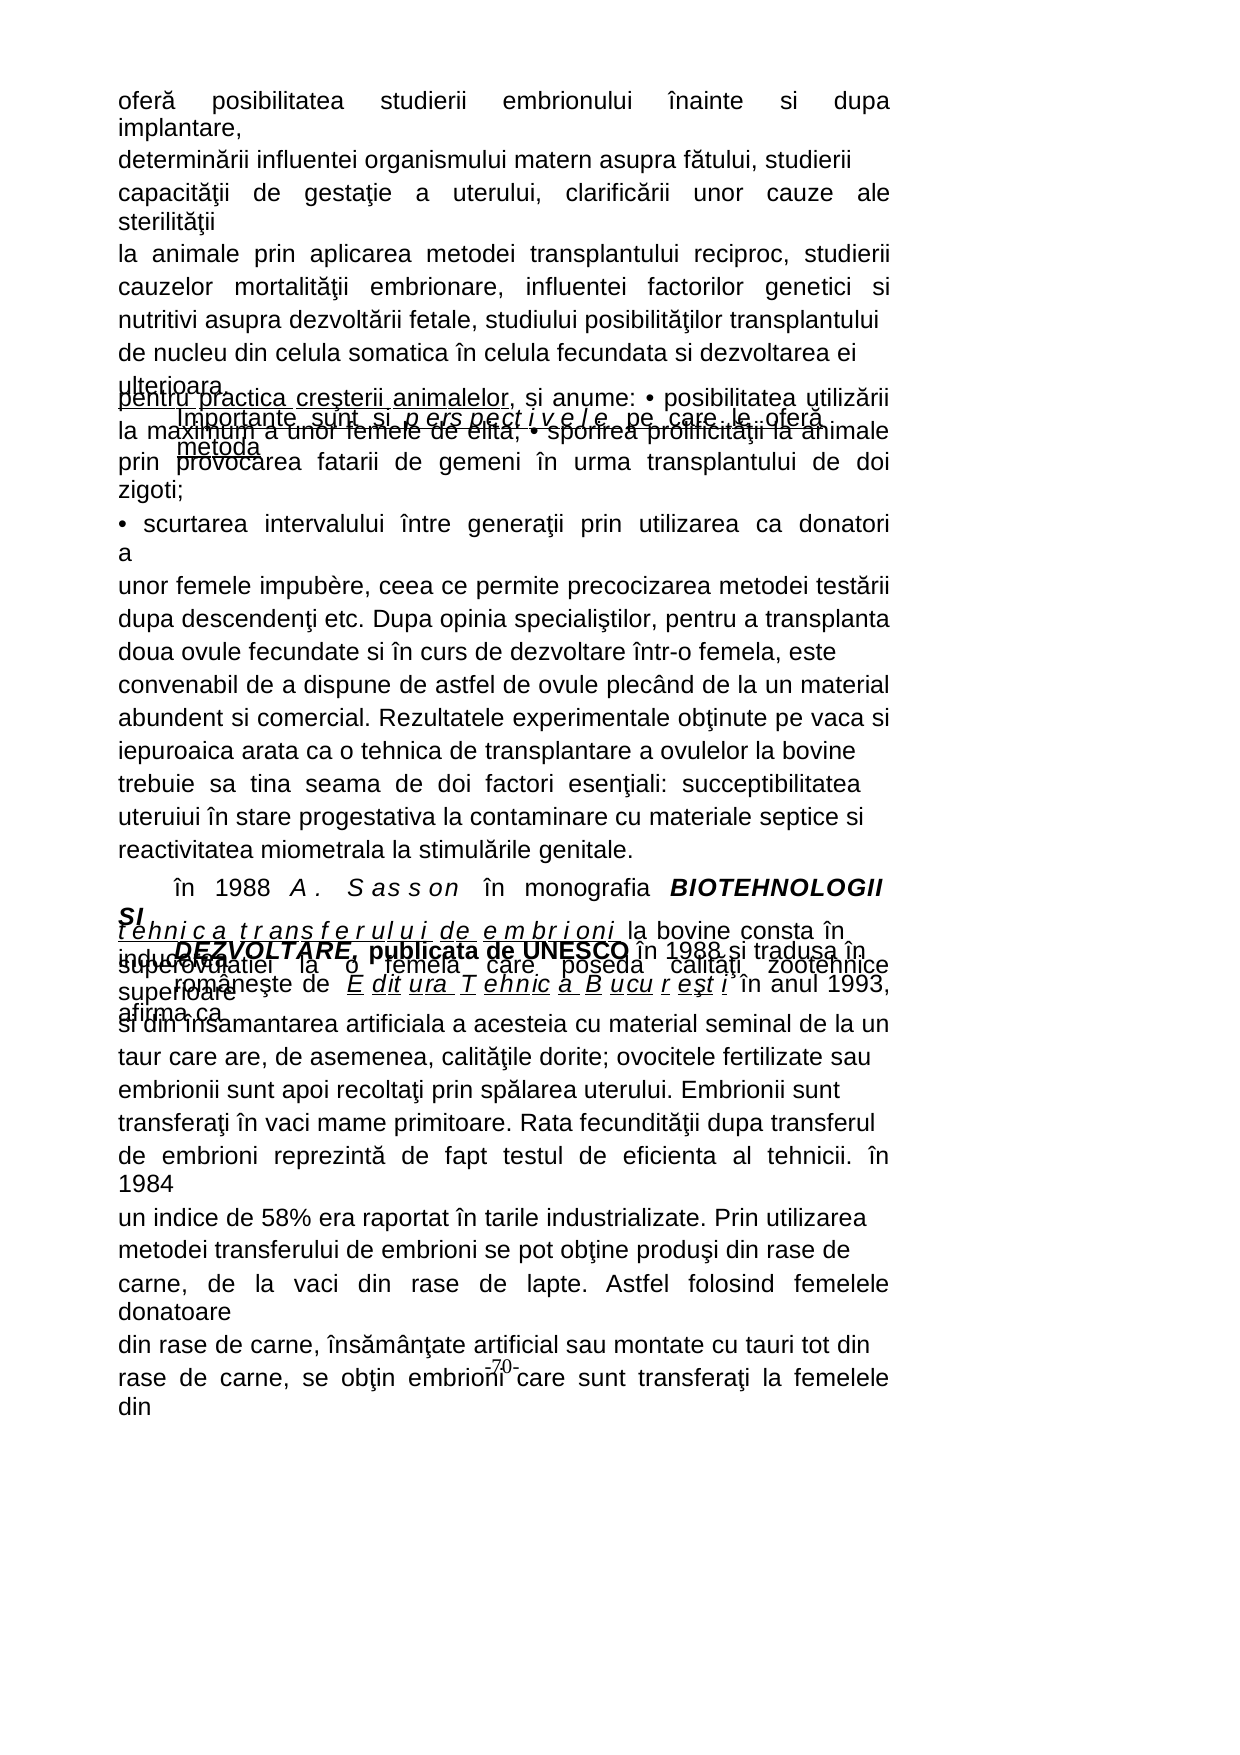

oferă posibilitatea studierii embrionului înainte si dupa implantare,
determinării influentei organismului matern asupra fătului, studierii
capacităţii de gestaţie a uterului, clarificării unor cauze ale sterilităţii
la  animale  prin aplicarea  metodei  transplantului  reciproc,  studierii
cauzelor   mortalităţii   embrionare,   influentei  factorilor   genetici  si
nutritivi asupra dezvoltării fetale, studiului posibilităţilor transplantului
de nucleu din celula somatica în celula fecundata si dezvoltarea ei
ulterioara.
Importante  sunt  si  p ers pect i v e l e  pe  care  le  oferă metoda

pentru practica creşterii animalelor, si anume: • posibilitatea utilizării
la maximum a unor femele de elita; • sporirea prolificităţii la animale
prin provocarea fatarii de gemeni în urma transplantului de doi zigoti;
• scurtarea intervalului între generaţii prin utilizarea ca donatori a
unor femele impubère, ceea ce permite precocizarea metodei testării
dupa descendenţi etc. Dupa opinia specialiştilor, pentru a transplanta
doua ovule fecundate si în curs de dezvoltare într-o femela, este
convenabil de a dispune de astfel de ovule plecând de la un material
abundent si comercial. Rezultatele experimentale obţinute pe vaca si
iepuroaica arata ca o tehnica de transplantare a ovulelor la bovine
trebuie  sa  tina  seama  de  doi  factori  esenţiali:  succeptibilitatea
uteruiui în stare progestativa la contaminare cu materiale septice si
reactivitatea miometrala la stimulările genitale.
în  1988  A .   S as s on   în  monografia  BIOTEHNOLOGII  SI
DEZVOLTARE, publicata de UNESCO în 1988 si tradusa în
româneşte de  E dit ura T ehnic a B ucu r eşt i în anul 1993, afirma ca

t ehni c a t r ans f e r ul u i de e m br i oni  la bovine consta în inducerea
superovulatiei la o femela care poseda calităţi zootehnice superioare
si din însamantarea artificiala a acesteia cu material seminal de la un
taur care are, de asemenea, calităţile dorite; ovocitele fertilizate sau
embrionii sunt apoi recoltaţi prin spălarea uterului. Embrionii sunt
transferaţi în vaci mame primitoare. Rata fecundităţii dupa transferul
de embrioni reprezintă de fapt testul de eficienta al tehnicii. în 1984
un indice de 58% era raportat în tarile industrializate. Prin utilizarea
metodei transferului de embrioni se pot obţine produşi din rase de
carne, de la vaci din rase de lapte. Astfel folosind femelele donatoare
din rase de carne, însămânţate artificial sau montate cu tauri tot din
rase de carne, se obţin embrioni care sunt transferaţi la femelele din
-70-